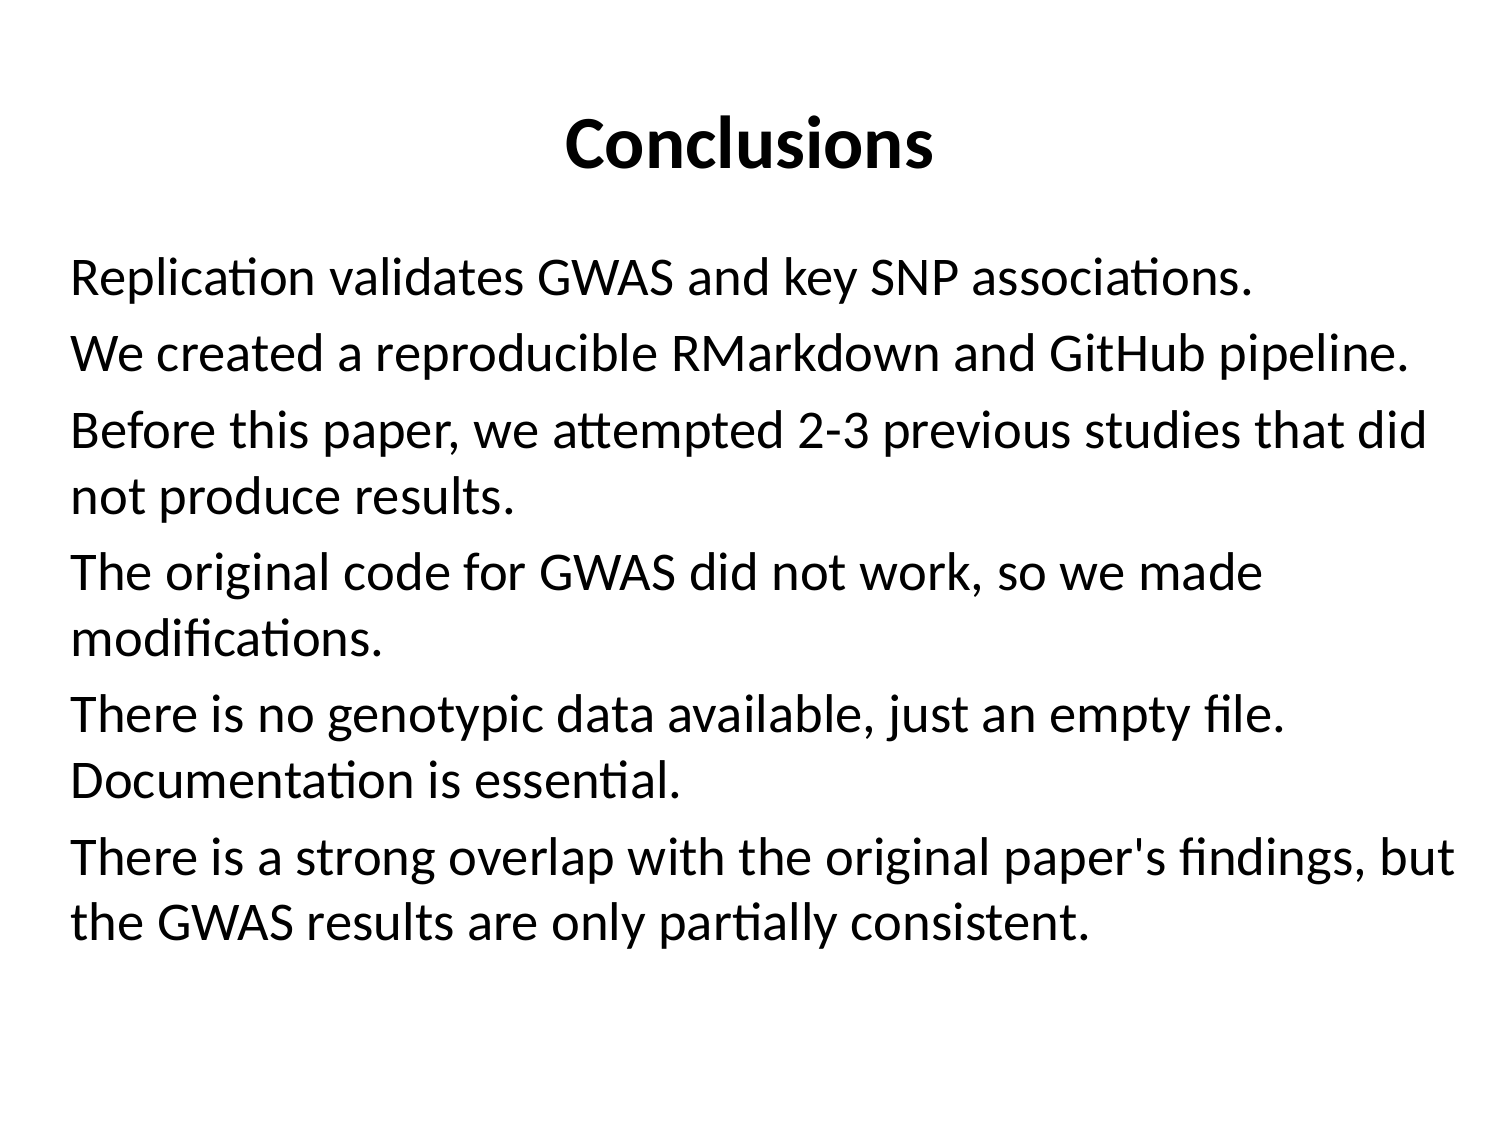

# Conclusions
Replication validates GWAS and key SNP associations.
We created a reproducible RMarkdown and GitHub pipeline.
Before this paper, we attempted 2-3 previous studies that did not produce results.
The original code for GWAS did not work, so we made modifications.
There is no genotypic data available, just an empty file.  Documentation is essential.
There is a strong overlap with the original paper's findings, but the GWAS results are only partially consistent.